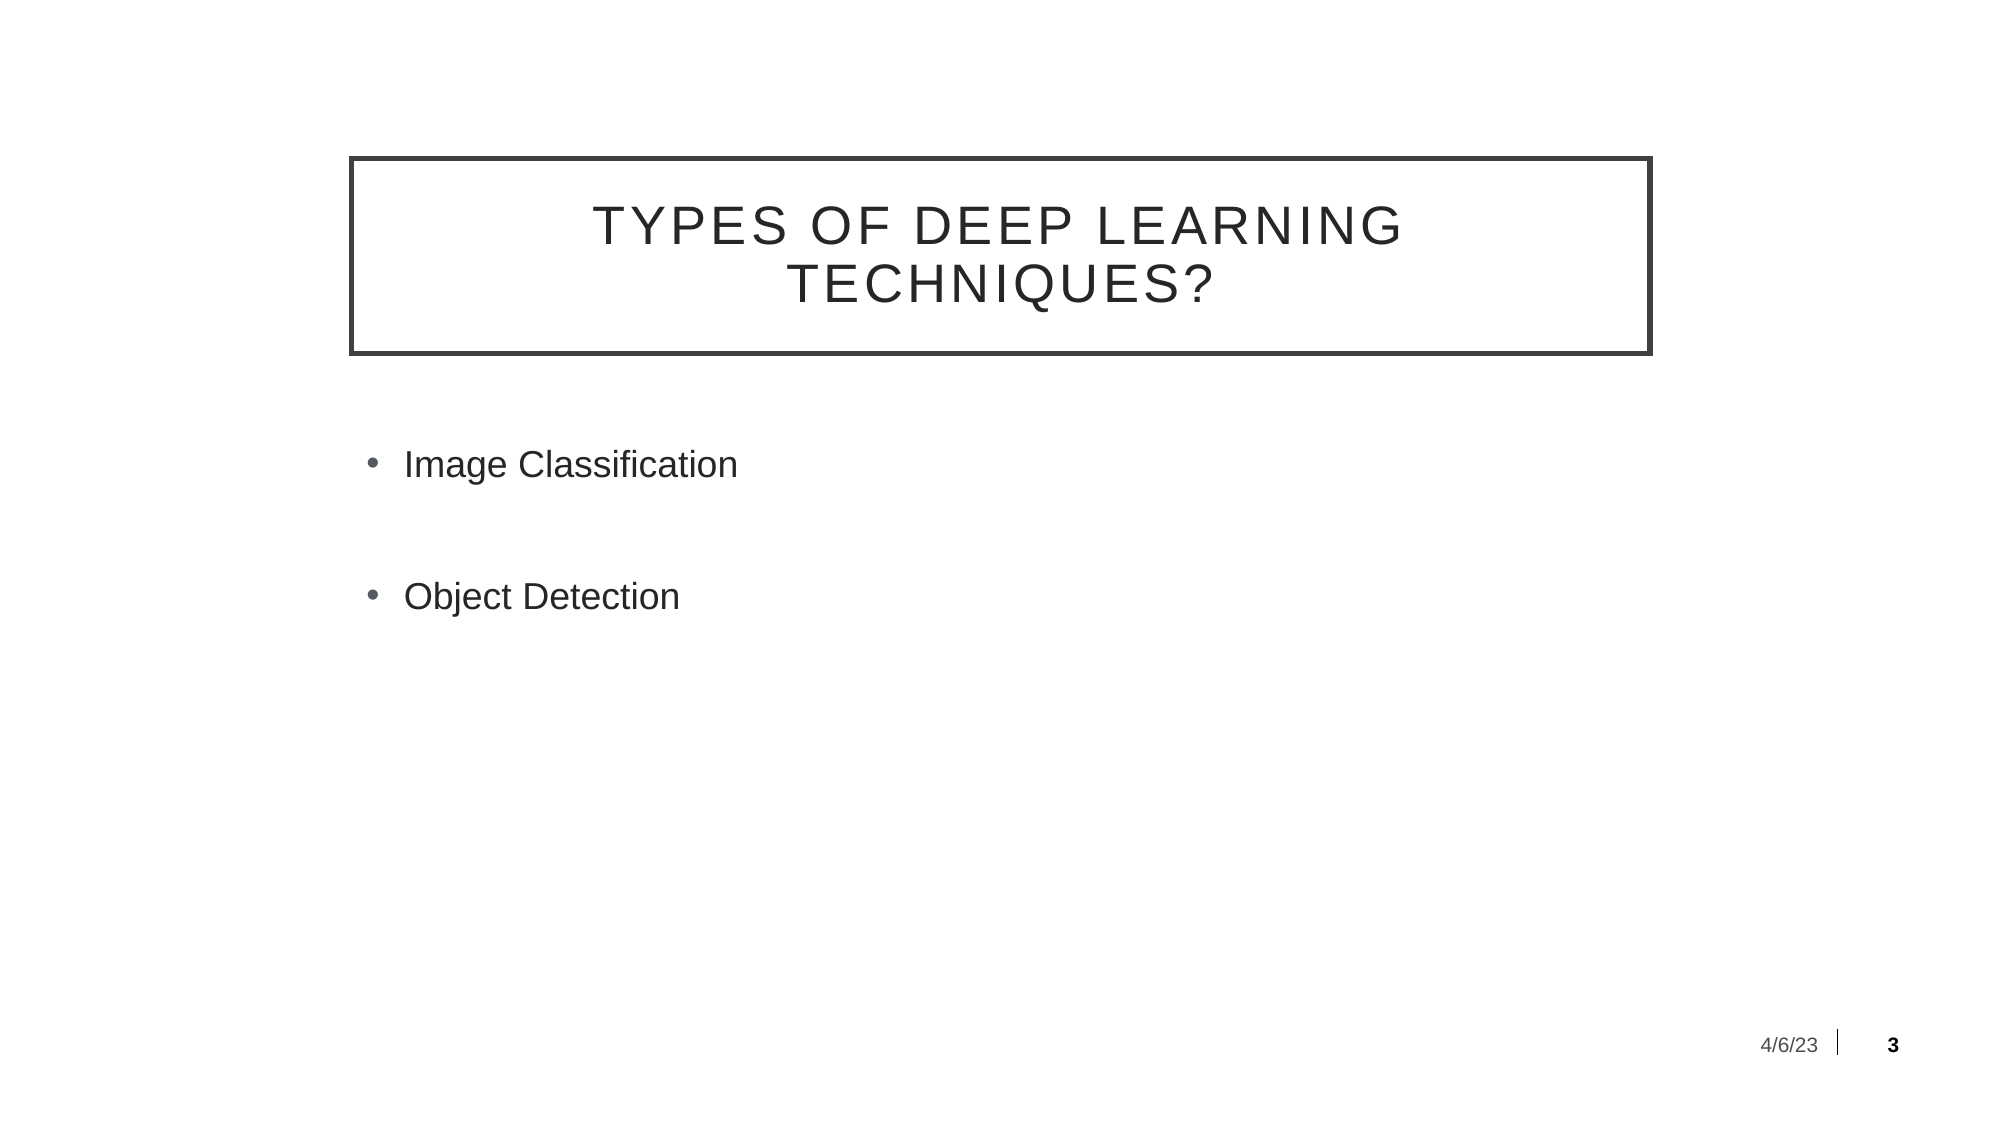

# Types of Deep Learning Techniques?
Image Classification

Object Detection
3
4/6/23